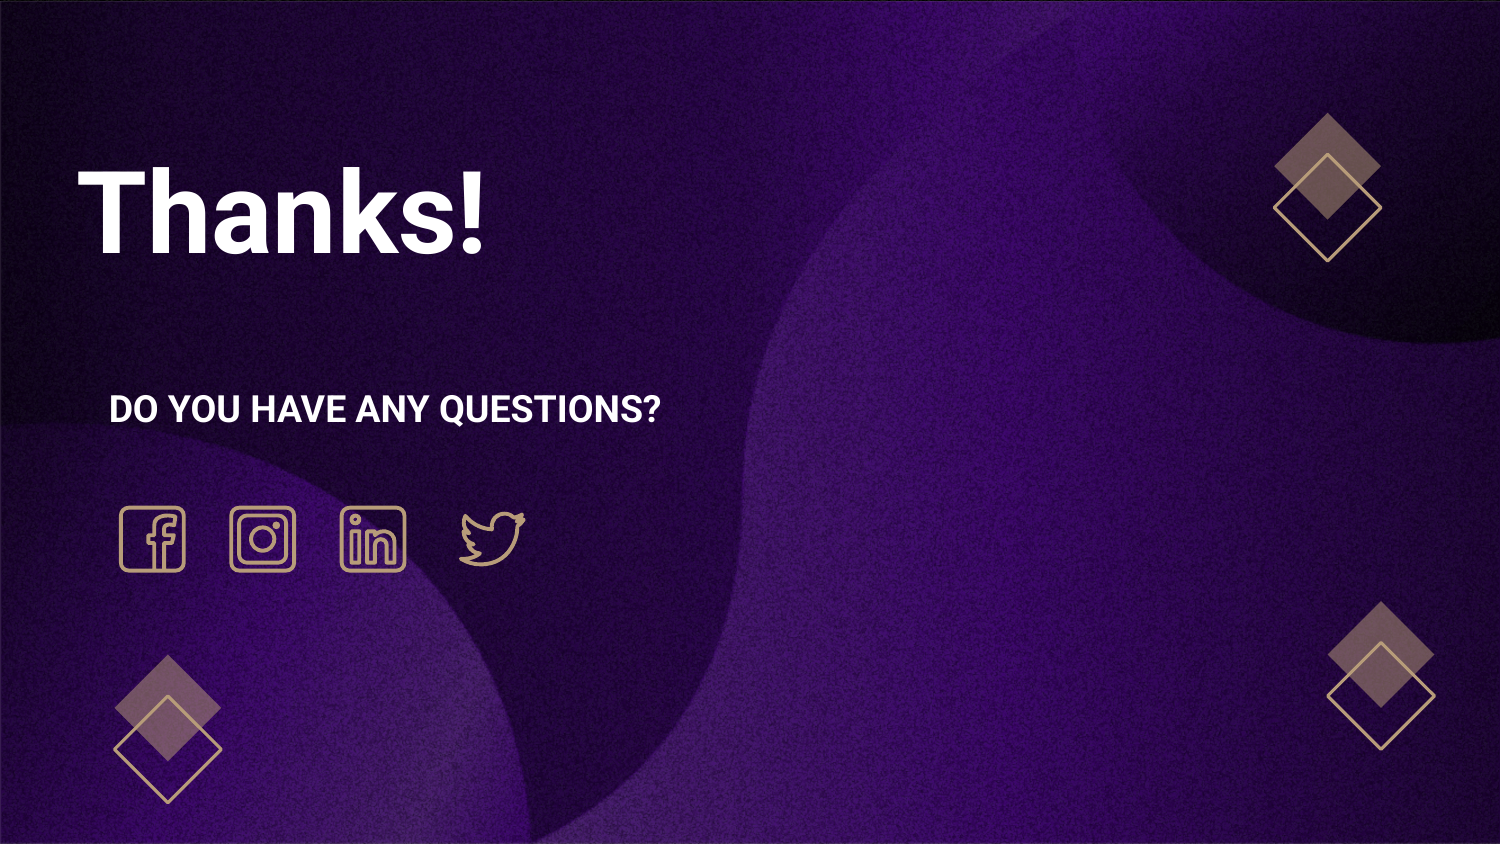

#

Thanks!

DO YOU HAVE ANY QUESTIONS?